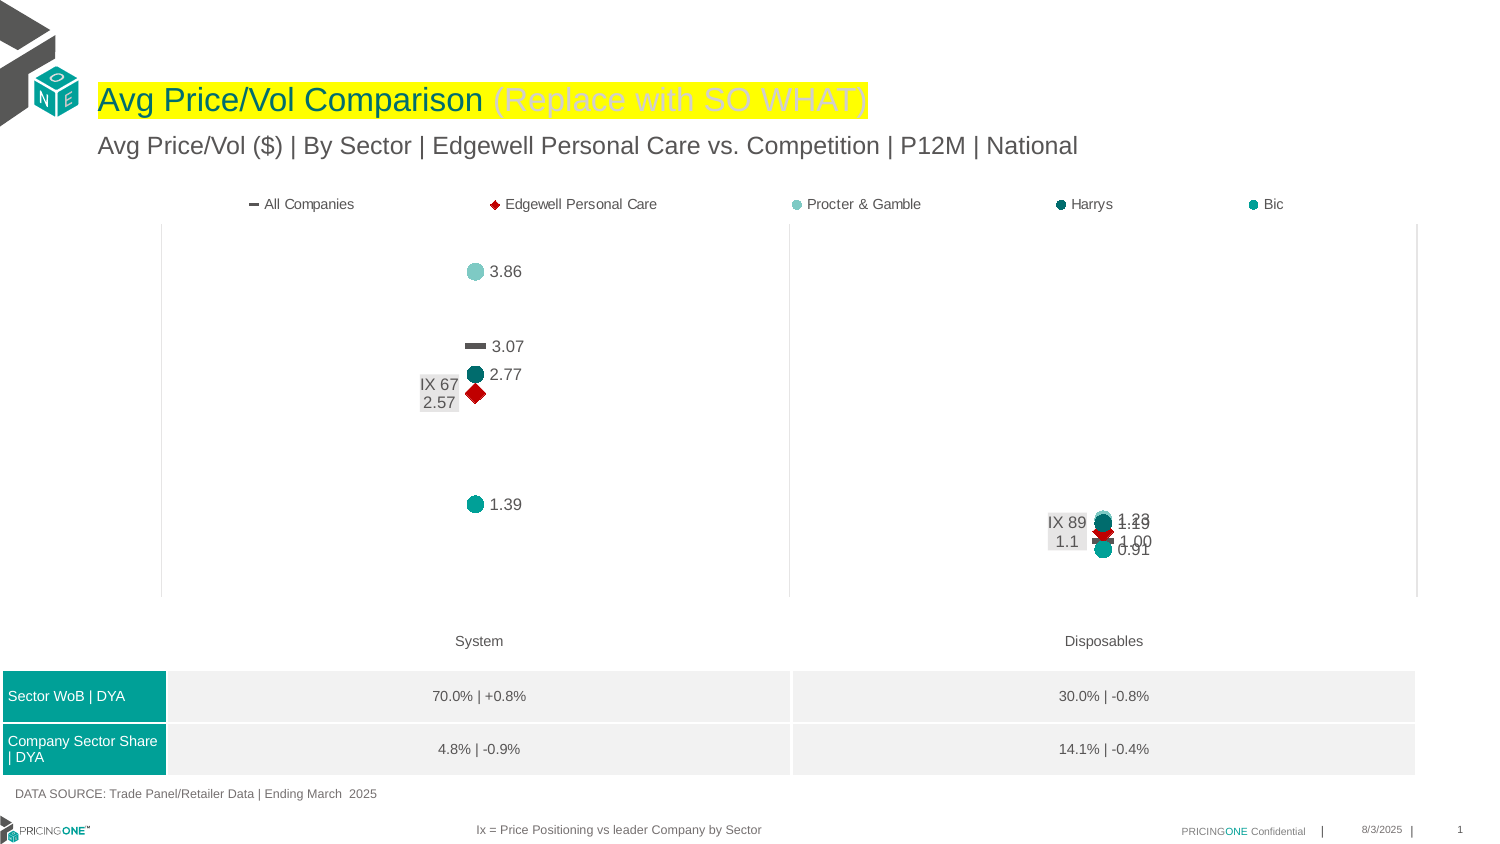

# Avg Price/Vol Comparison (Replace with SO WHAT)
Avg Price/Vol ($) | By Sector | Edgewell Personal Care vs. Competition | P12M | National

### Chart

| Category | All Companies | Edgewell Personal Care | Procter & Gamble | Harrys | Bic |
|---|---|---|---|---|---|
| IX 67 | 3.07 | 2.57 | 3.86 | 2.77 | 1.39 |
| IX 89 | 1.0 | 1.1 | 1.23 | 1.19 | 0.91 |
|  | System | Disposables |
| --- | --- | --- |
| Sector WoB | DYA | 70.0% | +0.8% | 30.0% | -0.8% |
| Company Sector Share | DYA | 4.8% | -0.9% | 14.1% | -0.4% |
DATA SOURCE: Trade Panel/Retailer Data | Ending March  2025
Ix = Price Positioning vs leader Company by Sector
8/3/2025
1